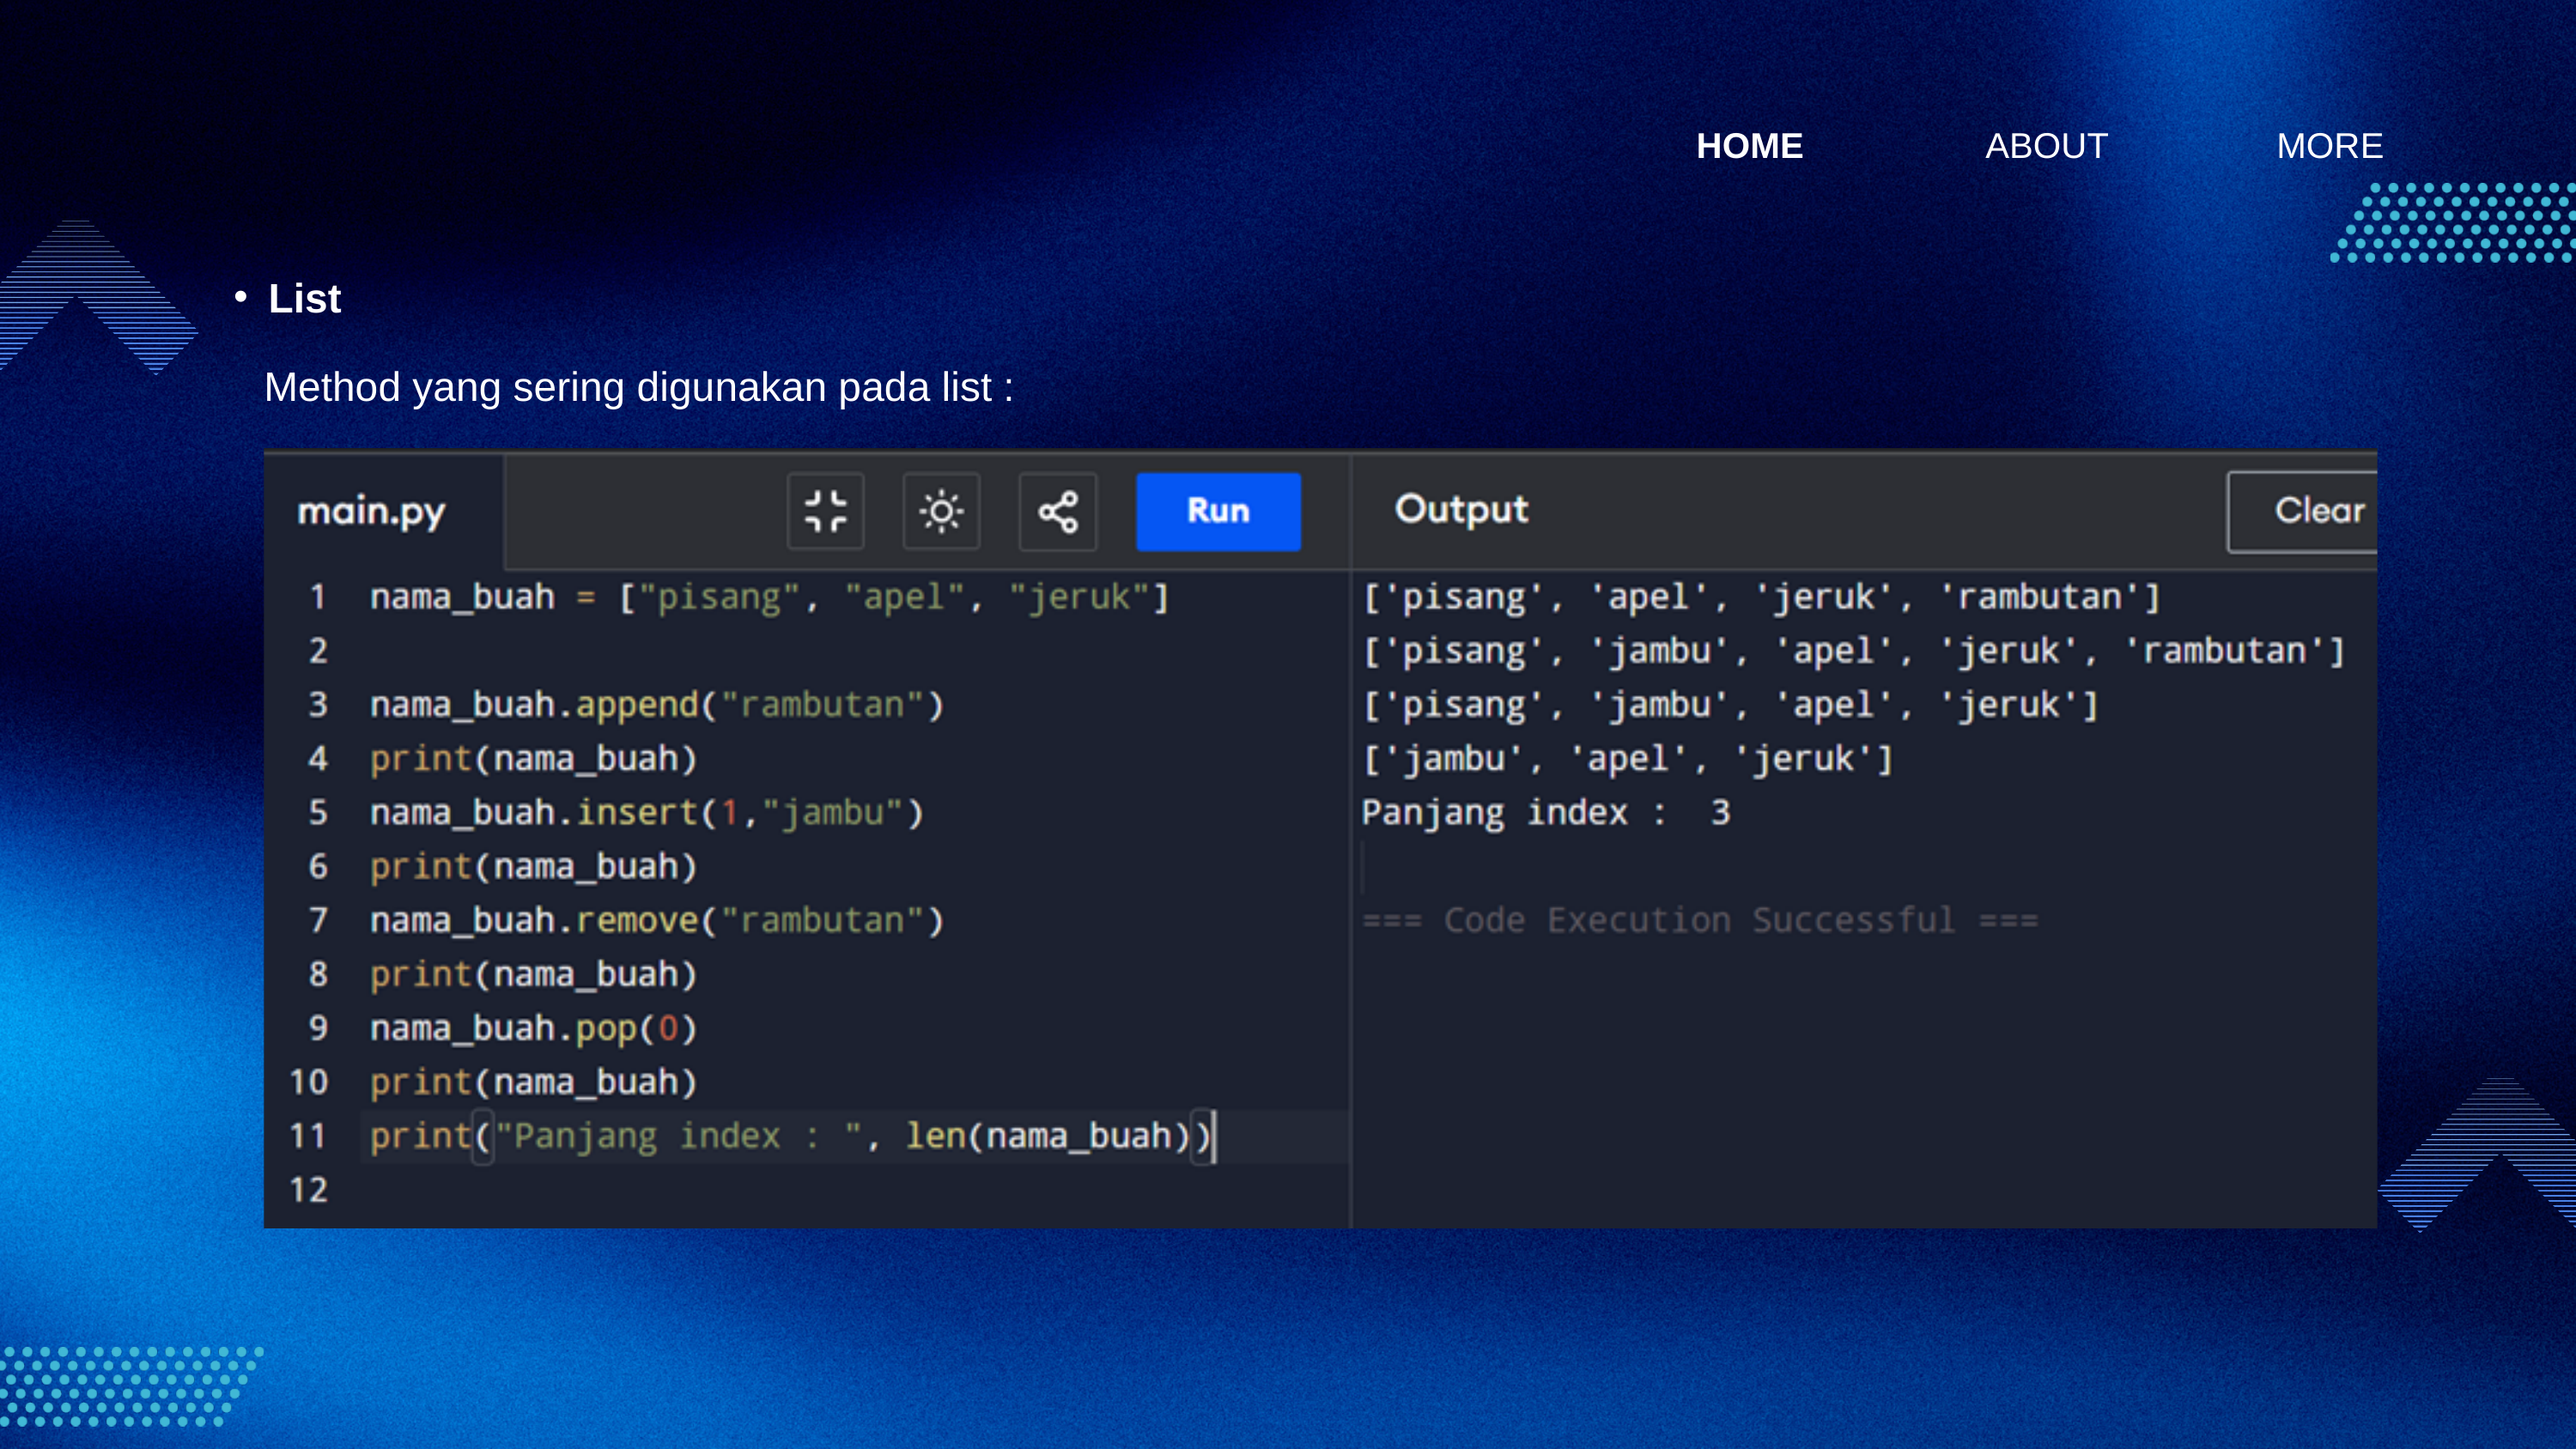

HOME
ABOUT
MORE

List
Method yang sering digunakan pada list :